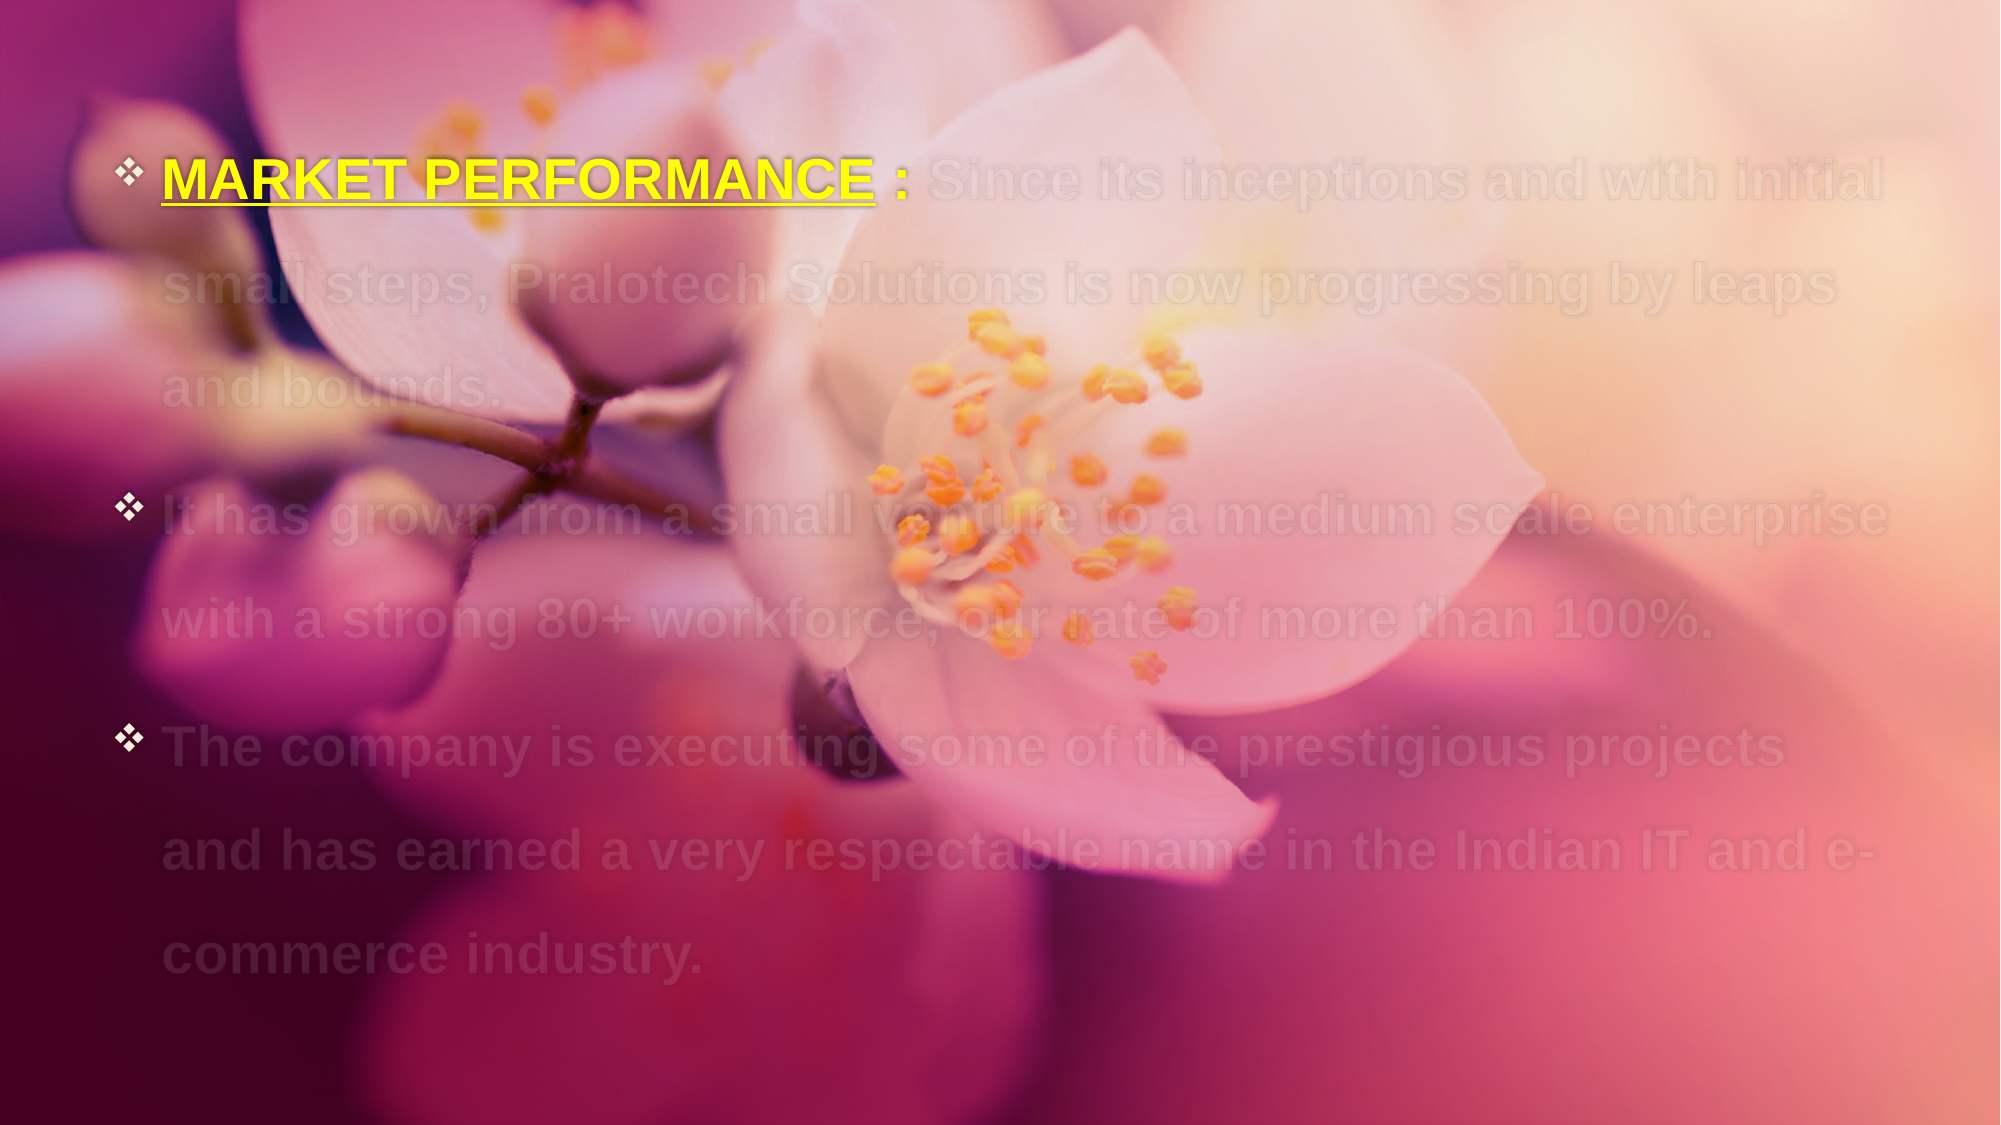

MARKET PERFORMANCE : Since its inceptions and with initial small steps, Pralotech Solutions is now progressing by leaps and bounds.
It has grown from a small venture to a medium scale enterprise with a strong 80+ workforce, our rate of more than 100%.
The company is executing some of the prestigious projects and has earned a very respectable name in the Indian IT and e-commerce industry.